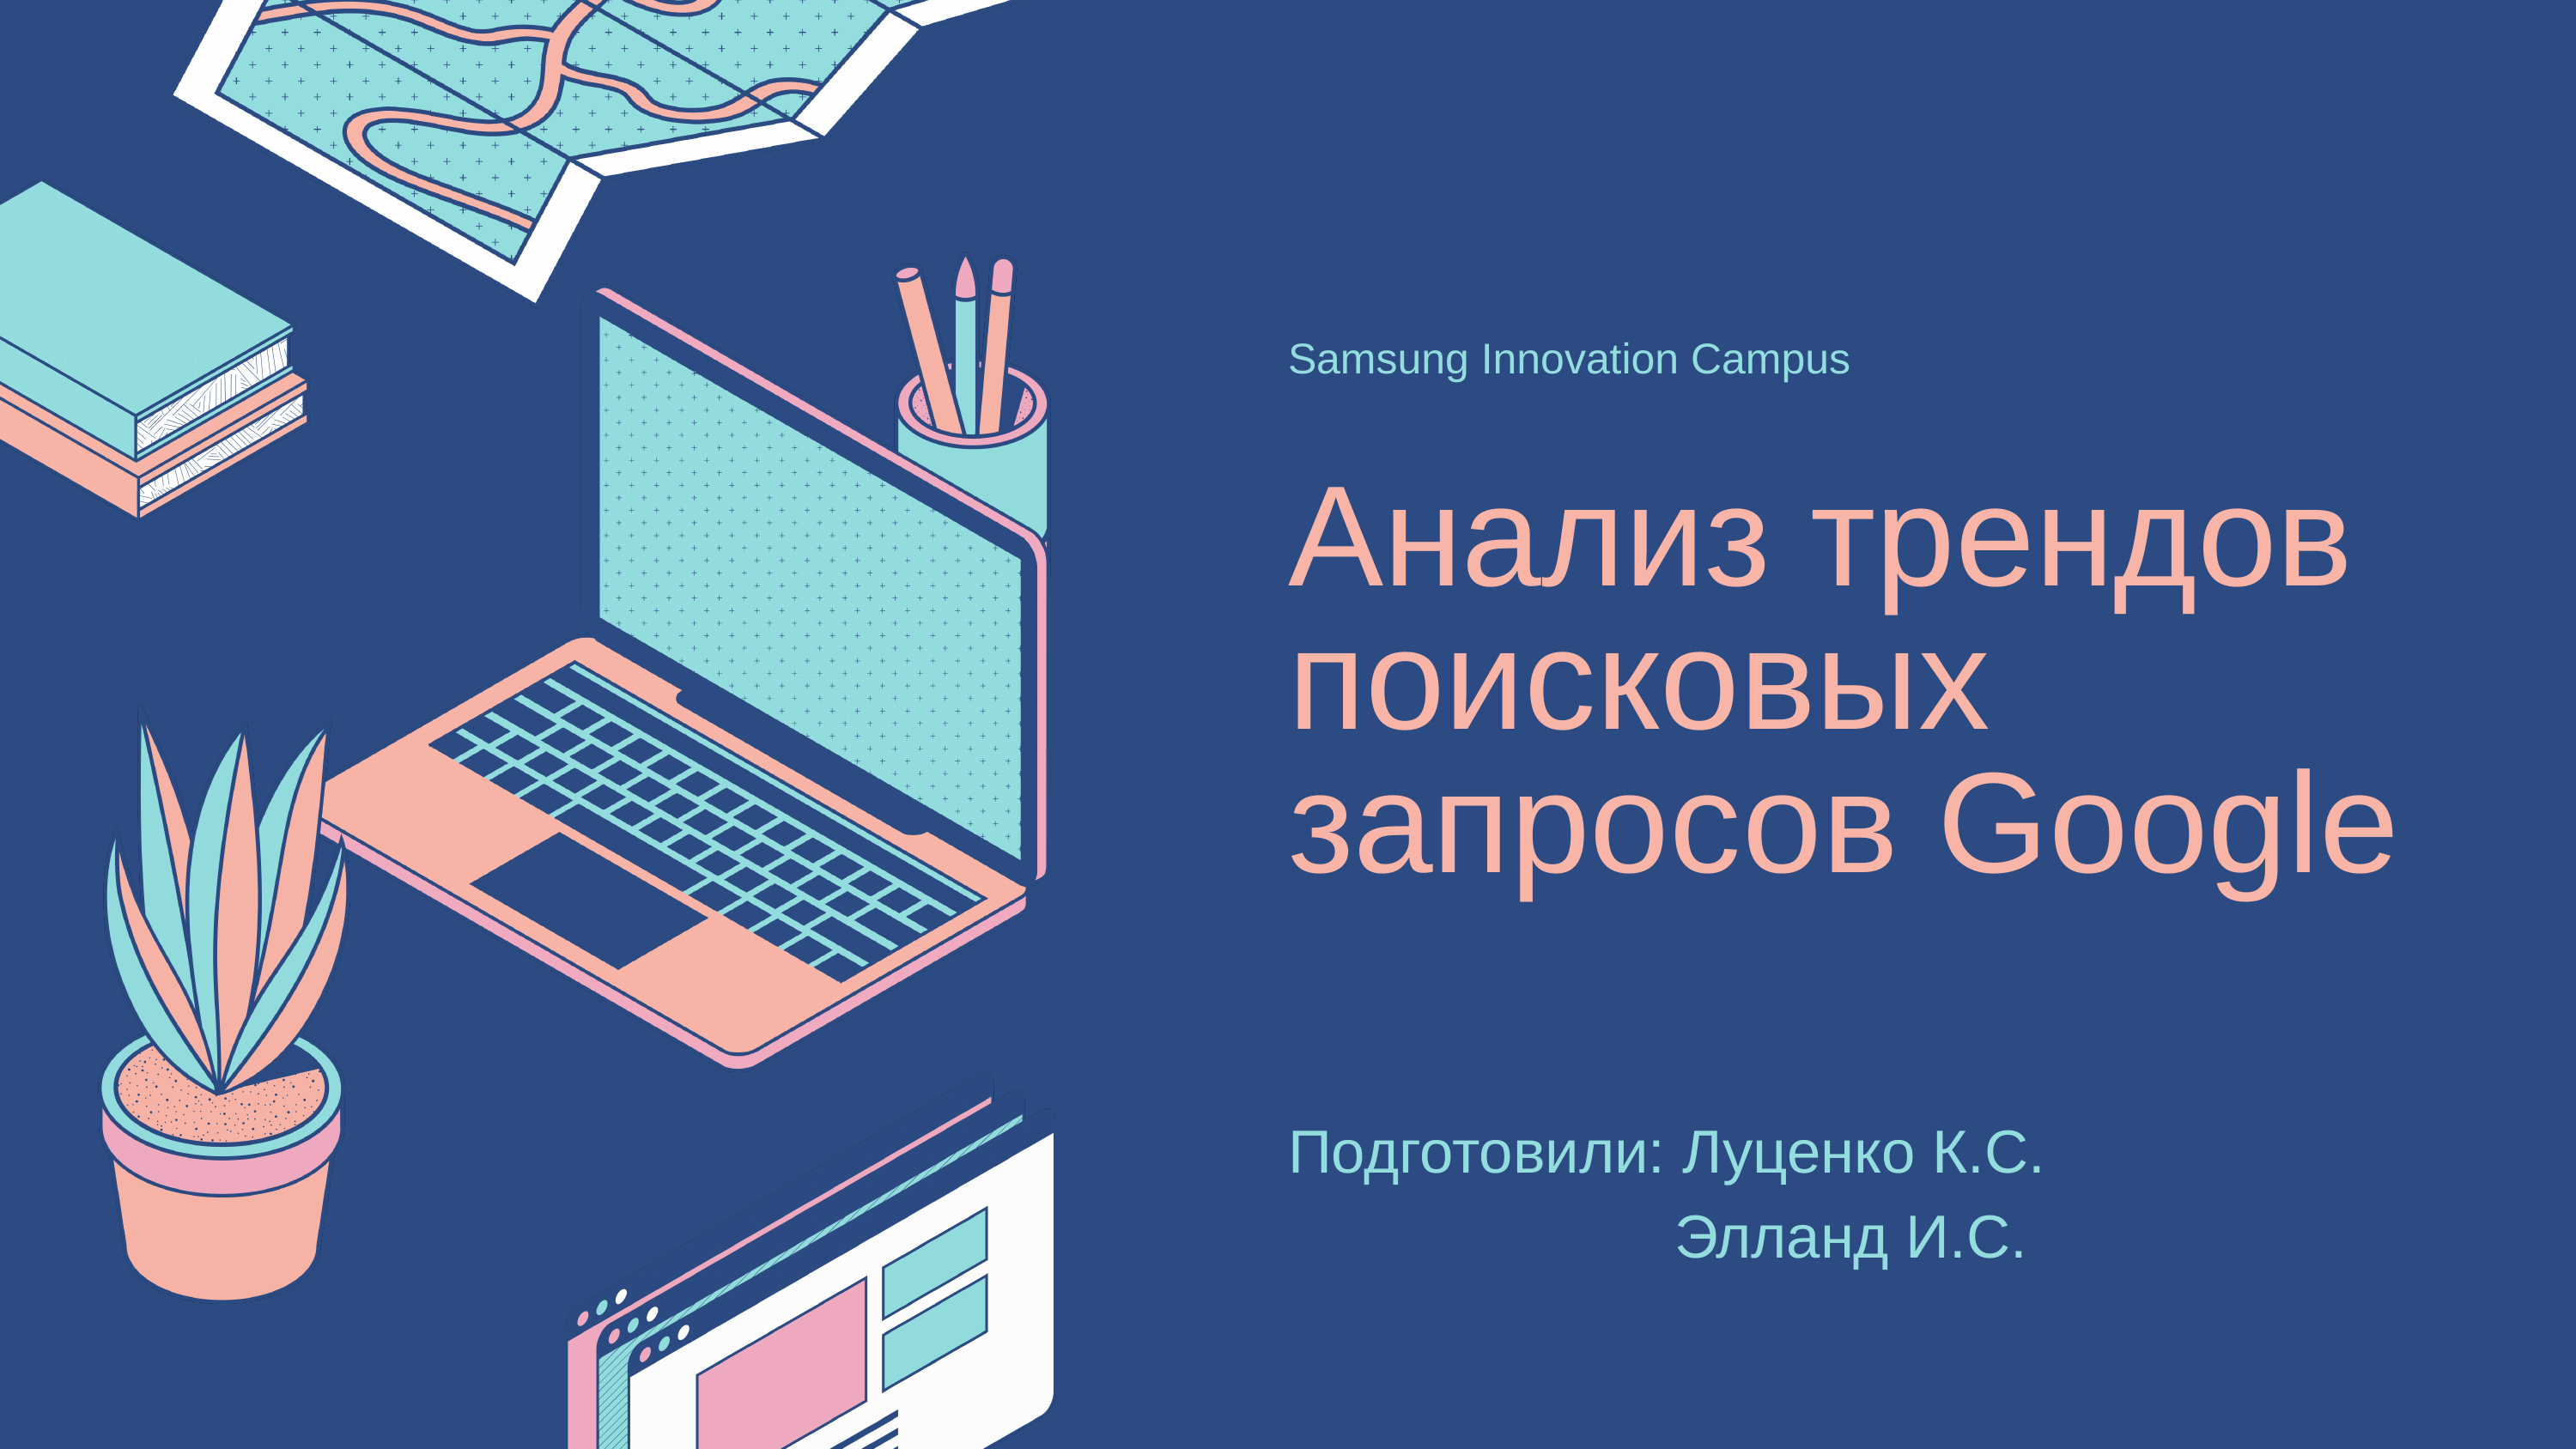

Samsung Innovation Campus
Анализ трендов поисковых запросов Google
Подготовили: Луценко К.С.
			Элланд И.С.